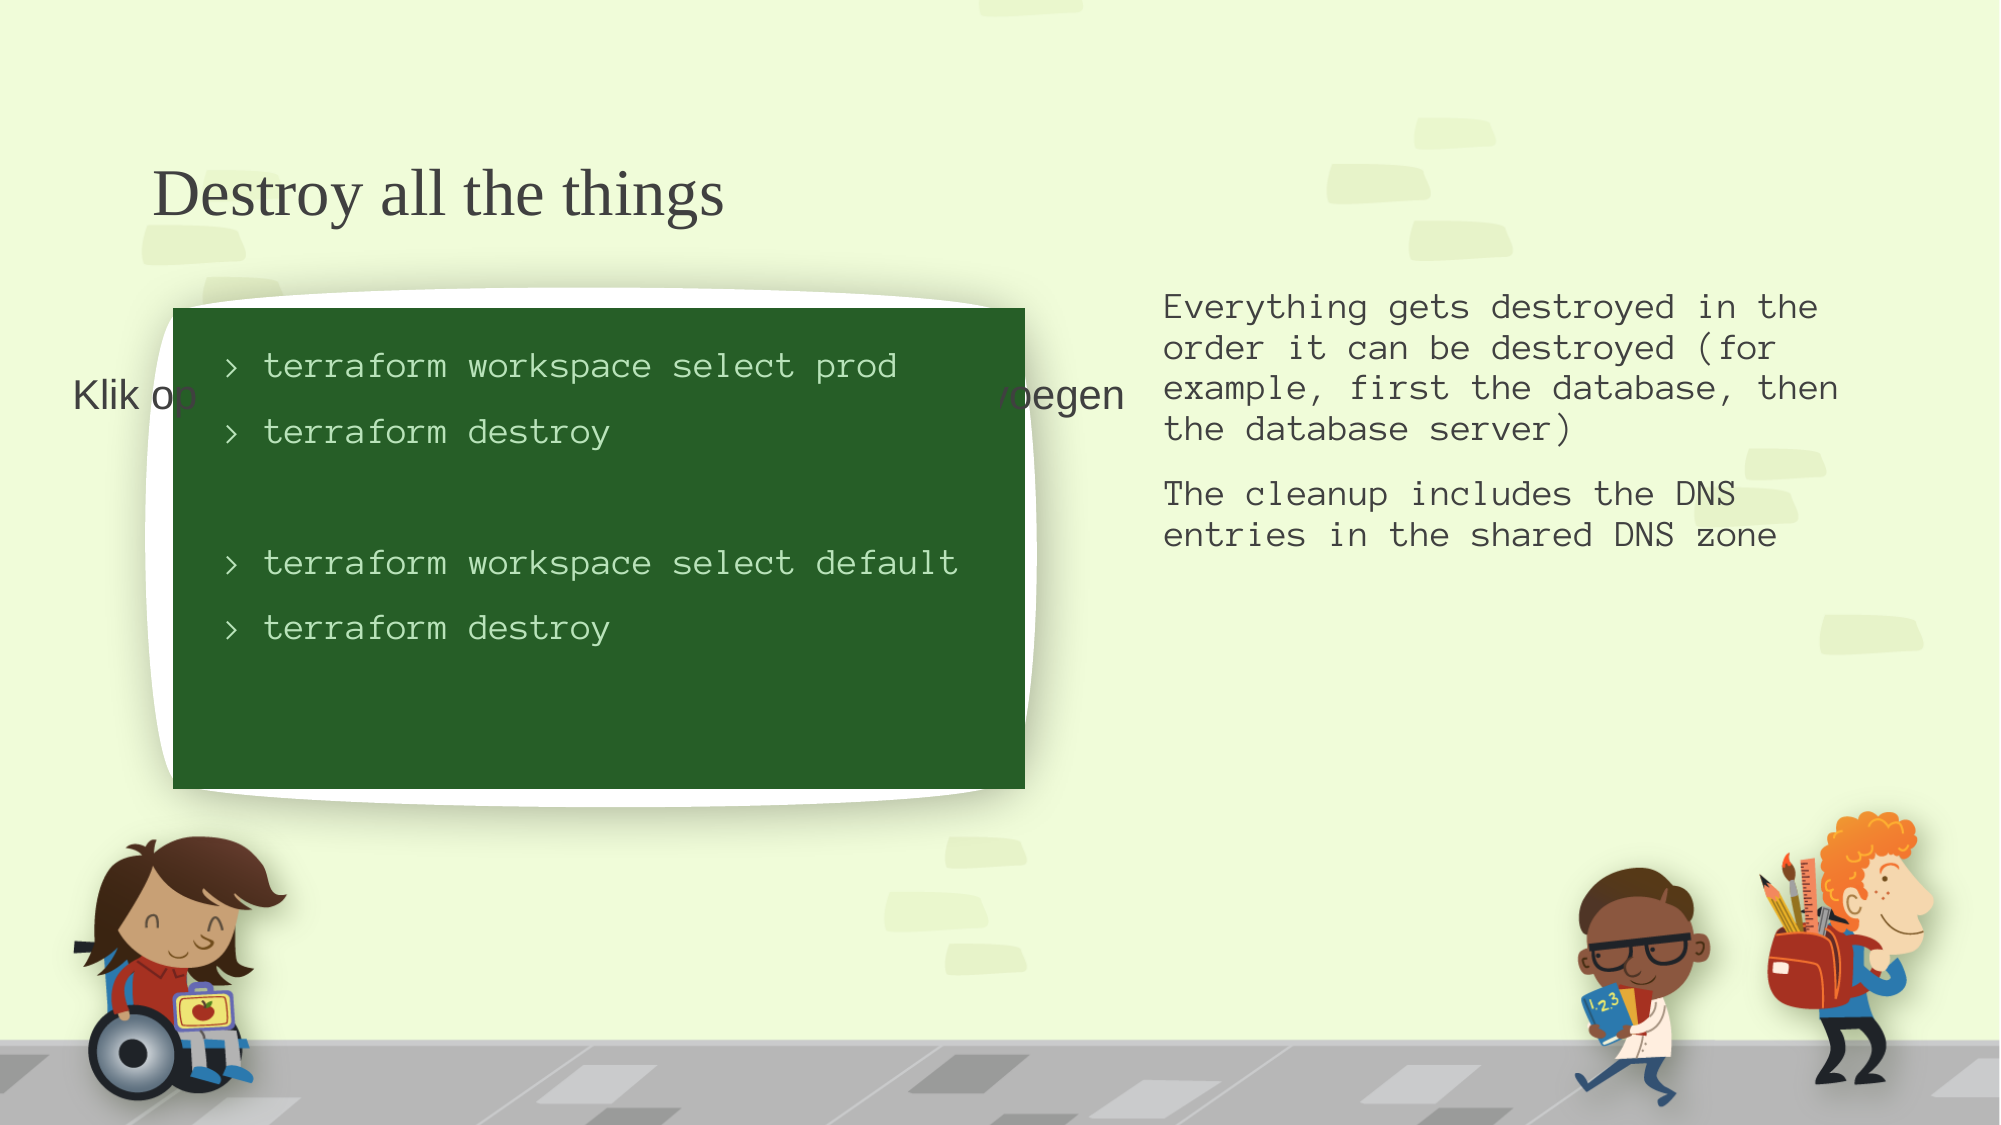

# Destroy all the things
Everything gets destroyed in the order it can be destroyed (for example, first the database, then the database server)
The cleanup includes the DNS entries in the shared DNS zone

> terraform workspace select prod
> terraform destroy

> terraform workspace select default
> terraform destroy